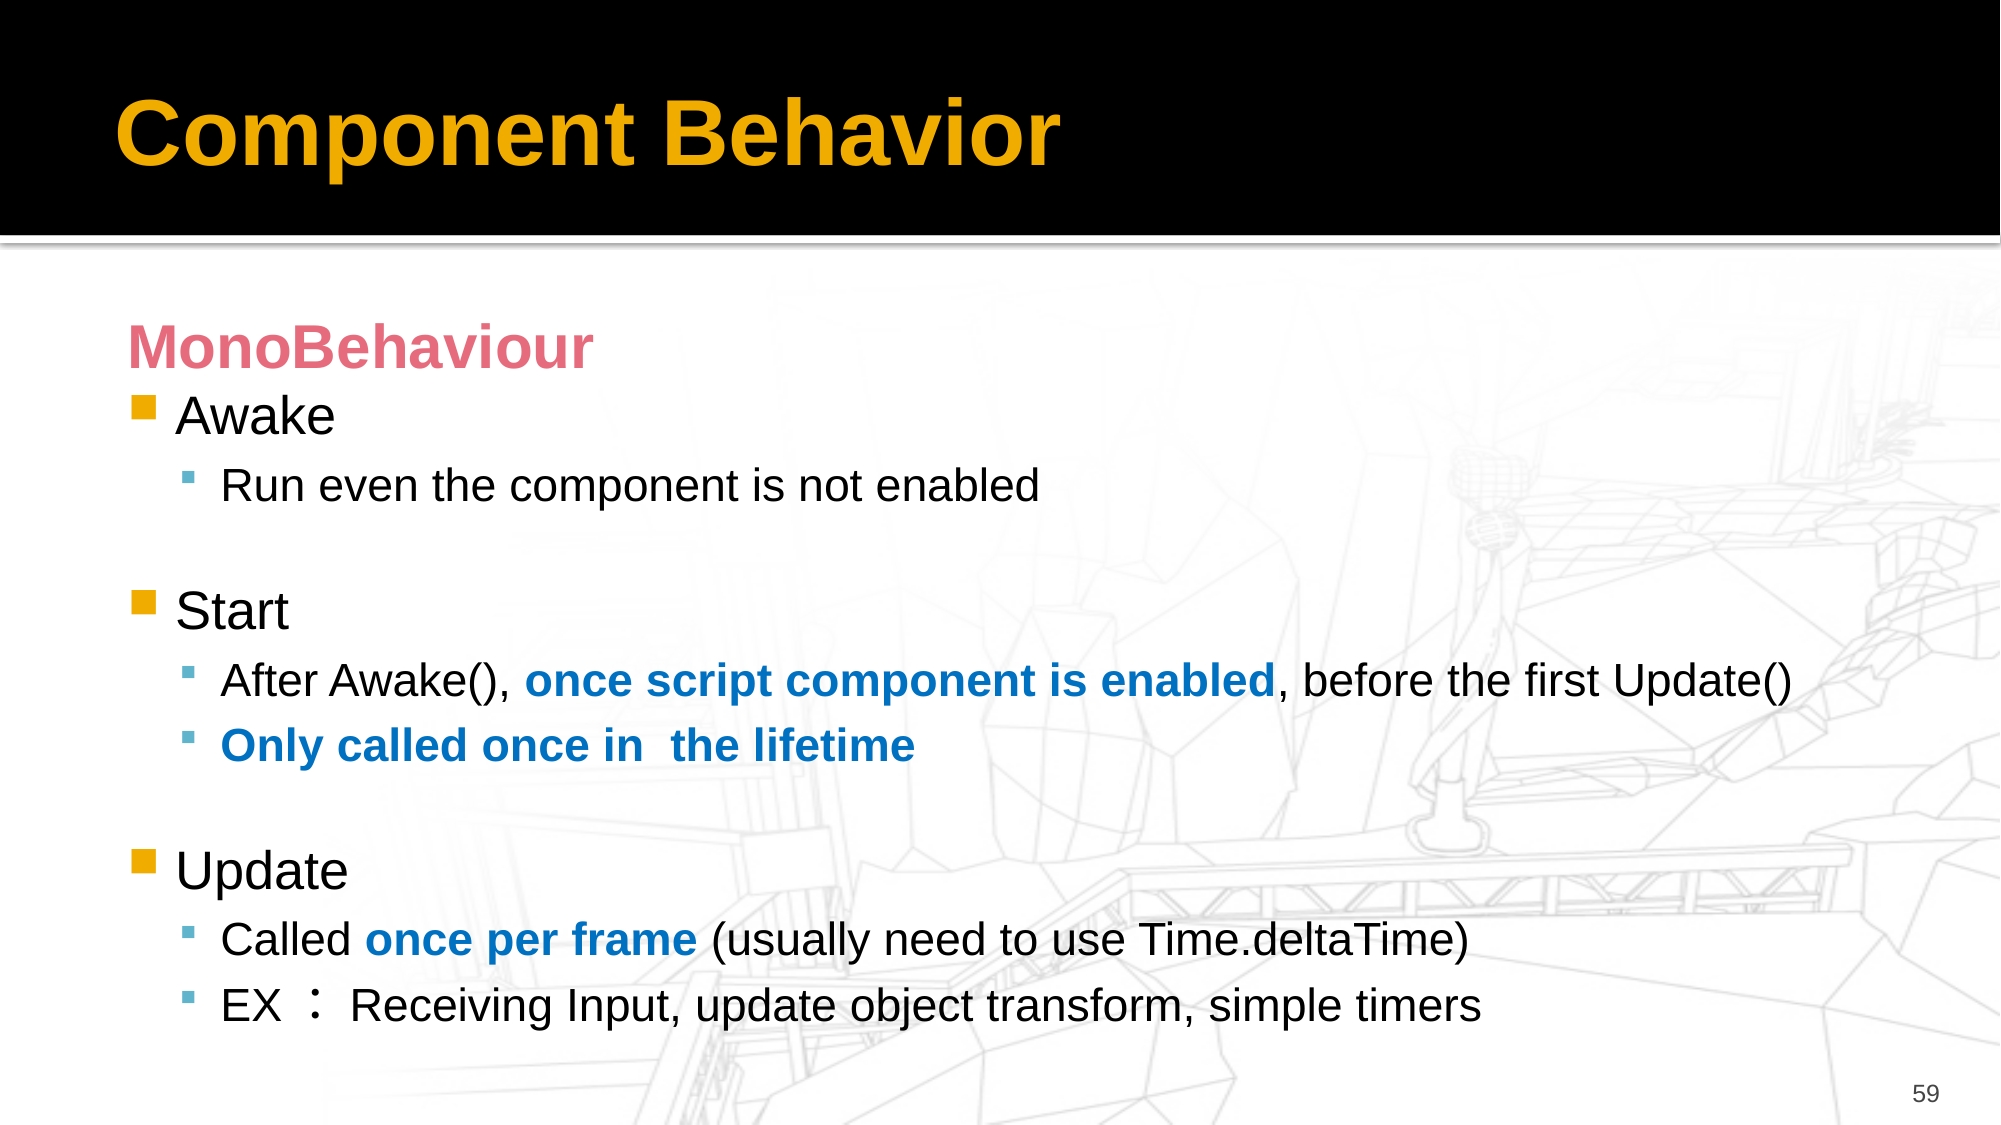

# Component Behavior
MonoBehaviour
Awake
Run even the component is not enabled

Start
After Awake(), once script component is enabled, before the first Update()
Only called once in  the lifetime

Update
Called once per frame (usually need to use Time.deltaTime)
EX：Receiving Input, update object transform, simple timers

59